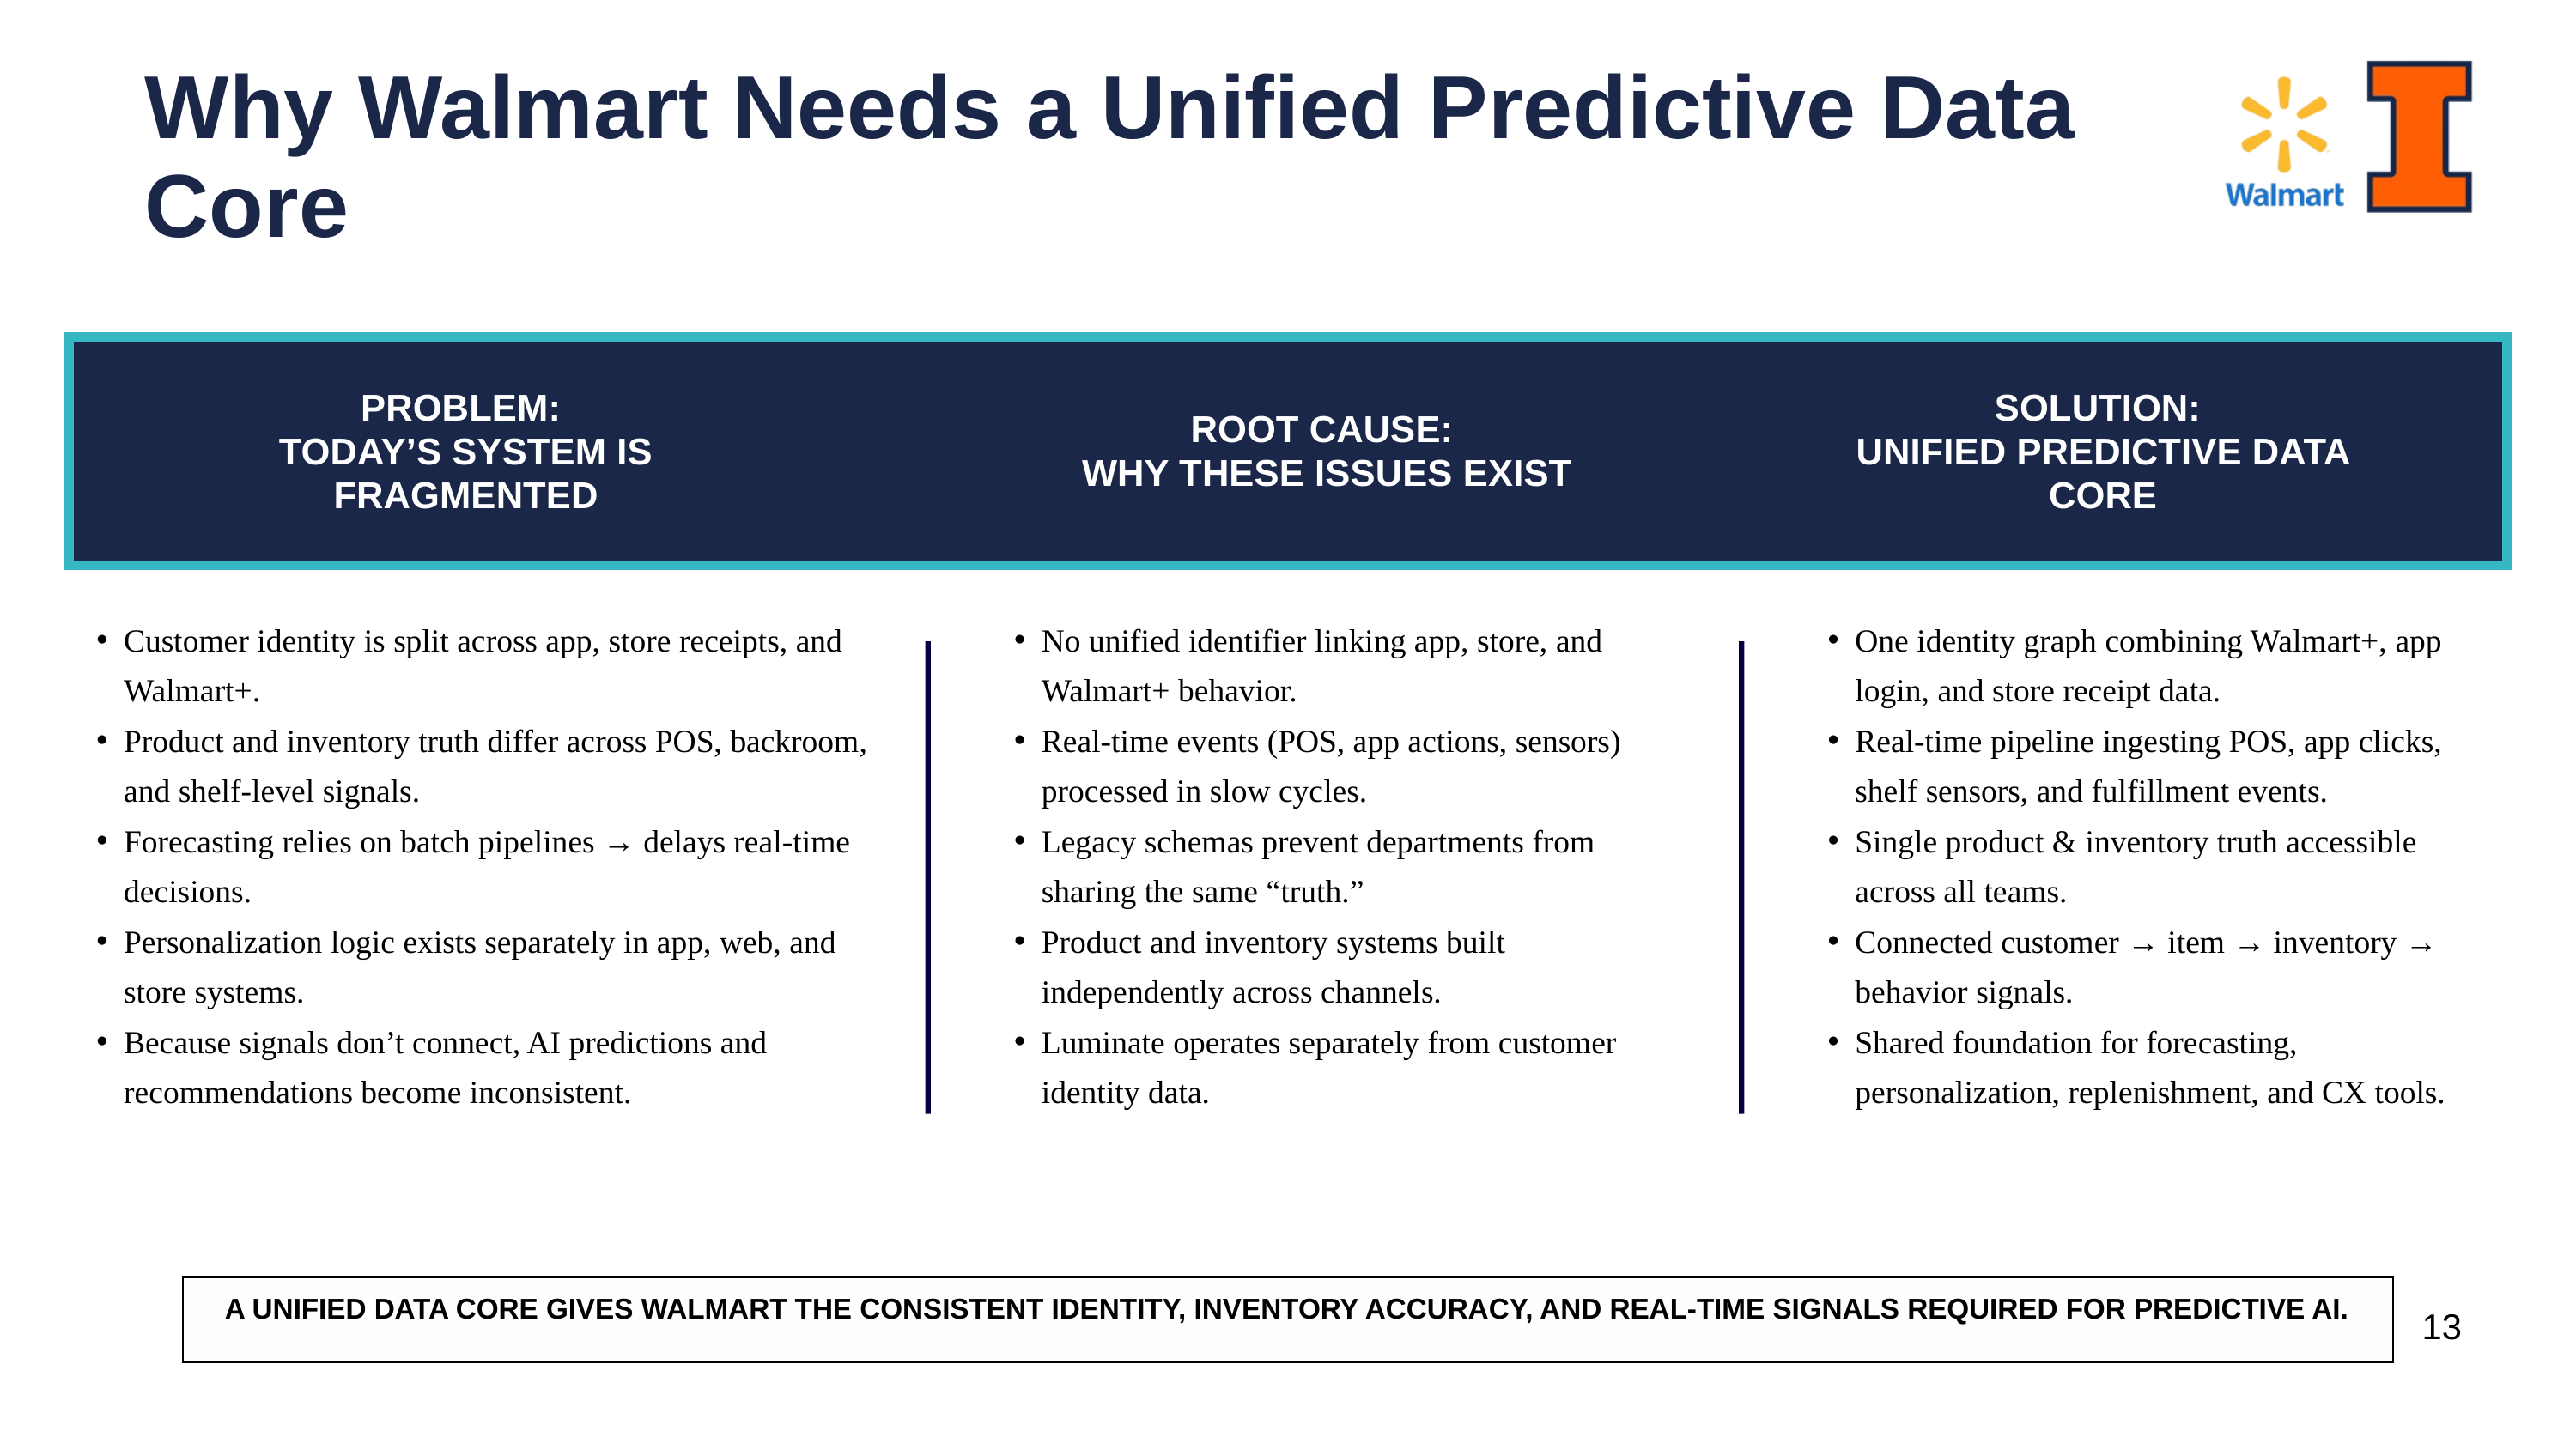

Why Walmart Needs a Unified Predictive Data Core
PROBLEM:
TODAY’S SYSTEM IS FRAGMENTED
SOLUTION:
UNIFIED PREDICTIVE DATA CORE
ROOT CAUSE:
WHY THESE ISSUES EXIST
Customer identity is split across app, store receipts, and Walmart+.
Product and inventory truth differ across POS, backroom, and shelf-level signals.
Forecasting relies on batch pipelines → delays real-time decisions.
Personalization logic exists separately in app, web, and store systems.
Because signals don’t connect, AI predictions and recommendations become inconsistent.

No unified identifier linking app, store, and Walmart+ behavior.
Real-time events (POS, app actions, sensors) processed in slow cycles.
Legacy schemas prevent departments from sharing the same “truth.”
Product and inventory systems built independently across channels.
Luminate operates separately from customer identity data.

One identity graph combining Walmart+, app login, and store receipt data.
Real-time pipeline ingesting POS, app clicks, shelf sensors, and fulfillment events.
Single product & inventory truth accessible across all teams.
Connected customer → item → inventory → behavior signals.
Shared foundation for forecasting, personalization, replenishment, and CX tools.

A UNIFIED DATA CORE GIVES WALMART THE CONSISTENT IDENTITY, INVENTORY ACCURACY, AND REAL-TIME SIGNALS REQUIRED FOR PREDICTIVE AI.
13